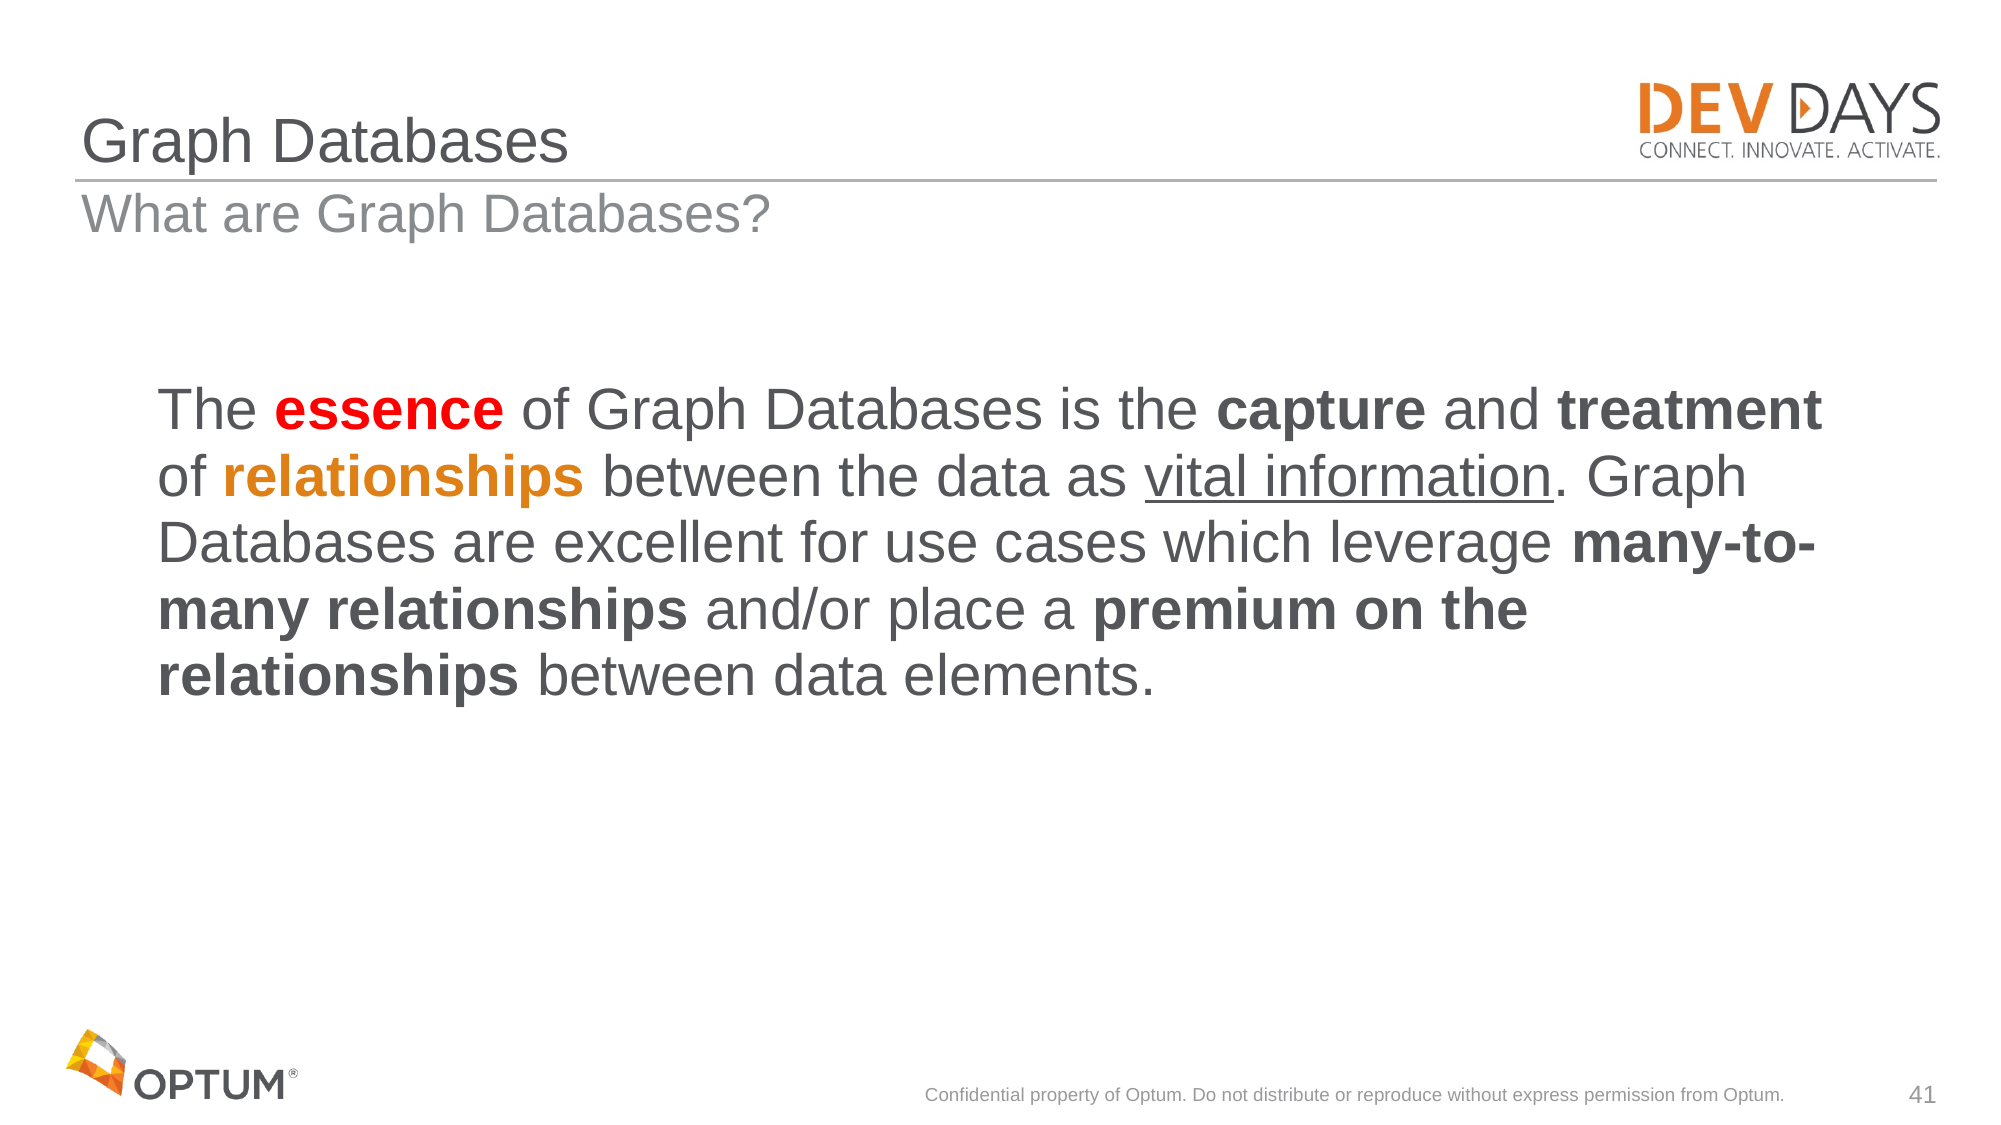

# Graph Databases
What are Graph Databases?
The essence of Graph Databases is the capture and treatment of relationships between the data as vital information. Graph Databases are excellent for use cases which leverage many-to-many relationships and/or place a premium on the relationships between data elements.
Confidential property of Optum. Do not distribute or reproduce without express permission from Optum.
41